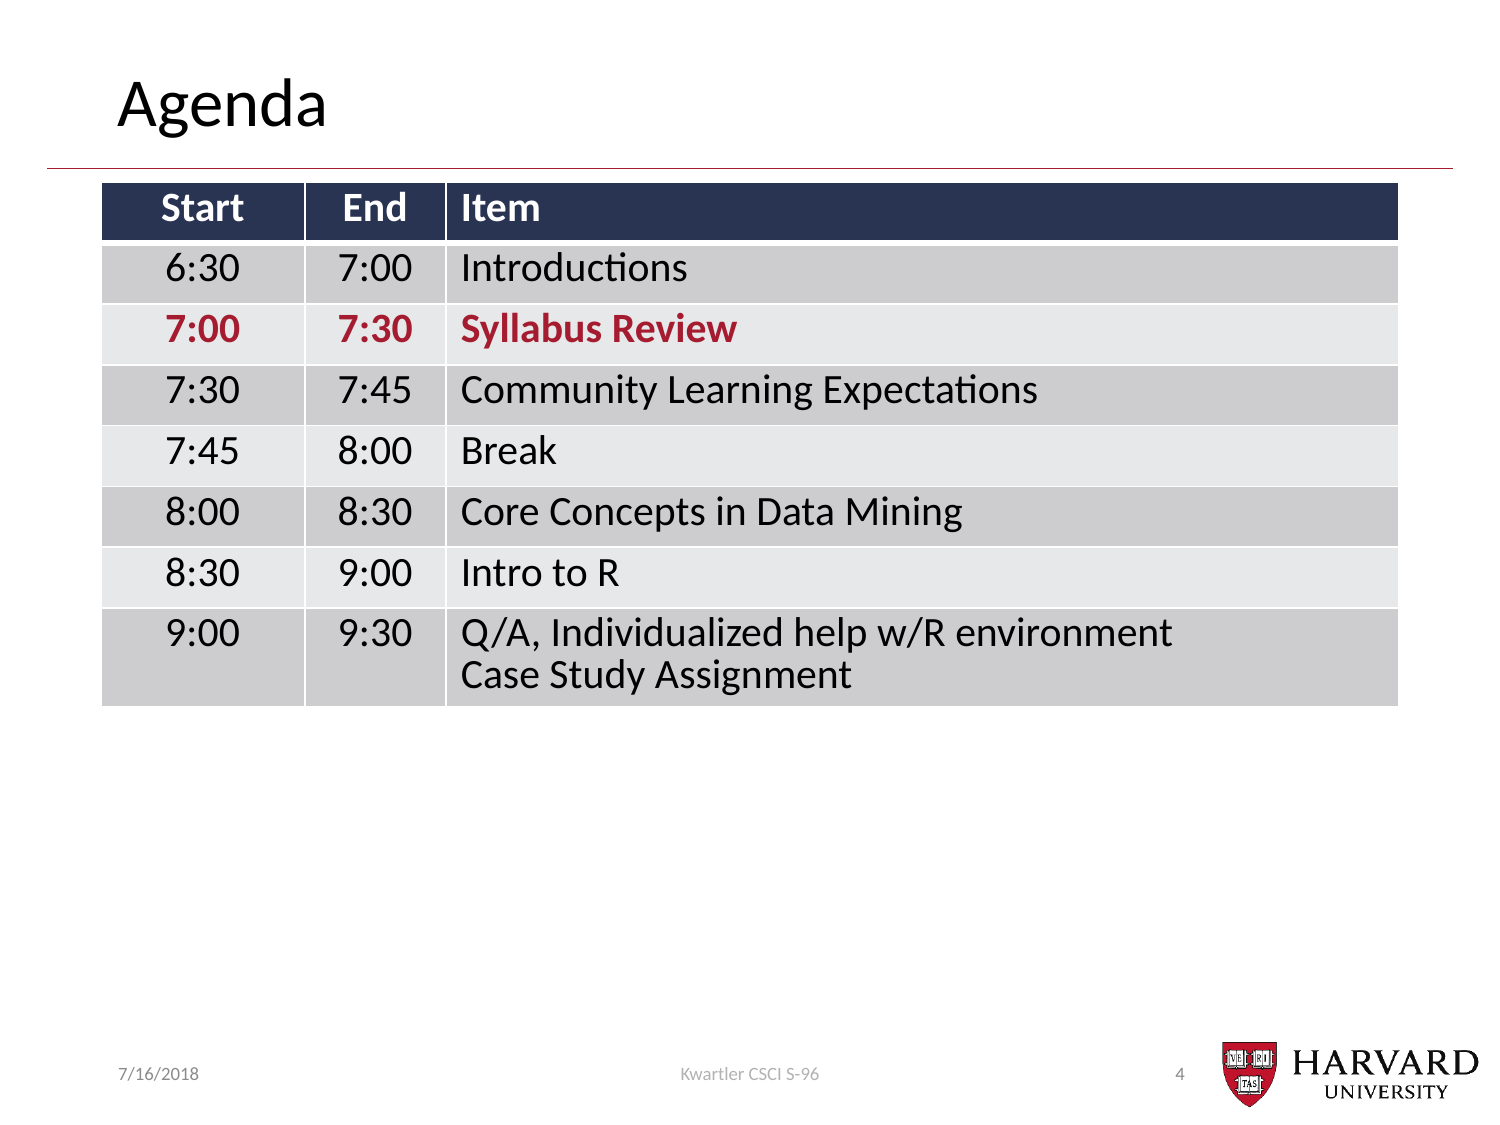

# Agenda
| Start | End | Item |
| --- | --- | --- |
| 6:30 | 7:00 | Introductions |
| 7:00 | 7:30 | Syllabus Review |
| 7:30 | 7:45 | Community Learning Expectations |
| 7:45 | 8:00 | Break |
| 8:00 | 8:30 | Core Concepts in Data Mining |
| 8:30 | 9:00 | Intro to R |
| 9:00 | 9:30 | Q/A, Individualized help w/R environment Case Study Assignment |
7/16/2018
Kwartler CSCI S-96
4